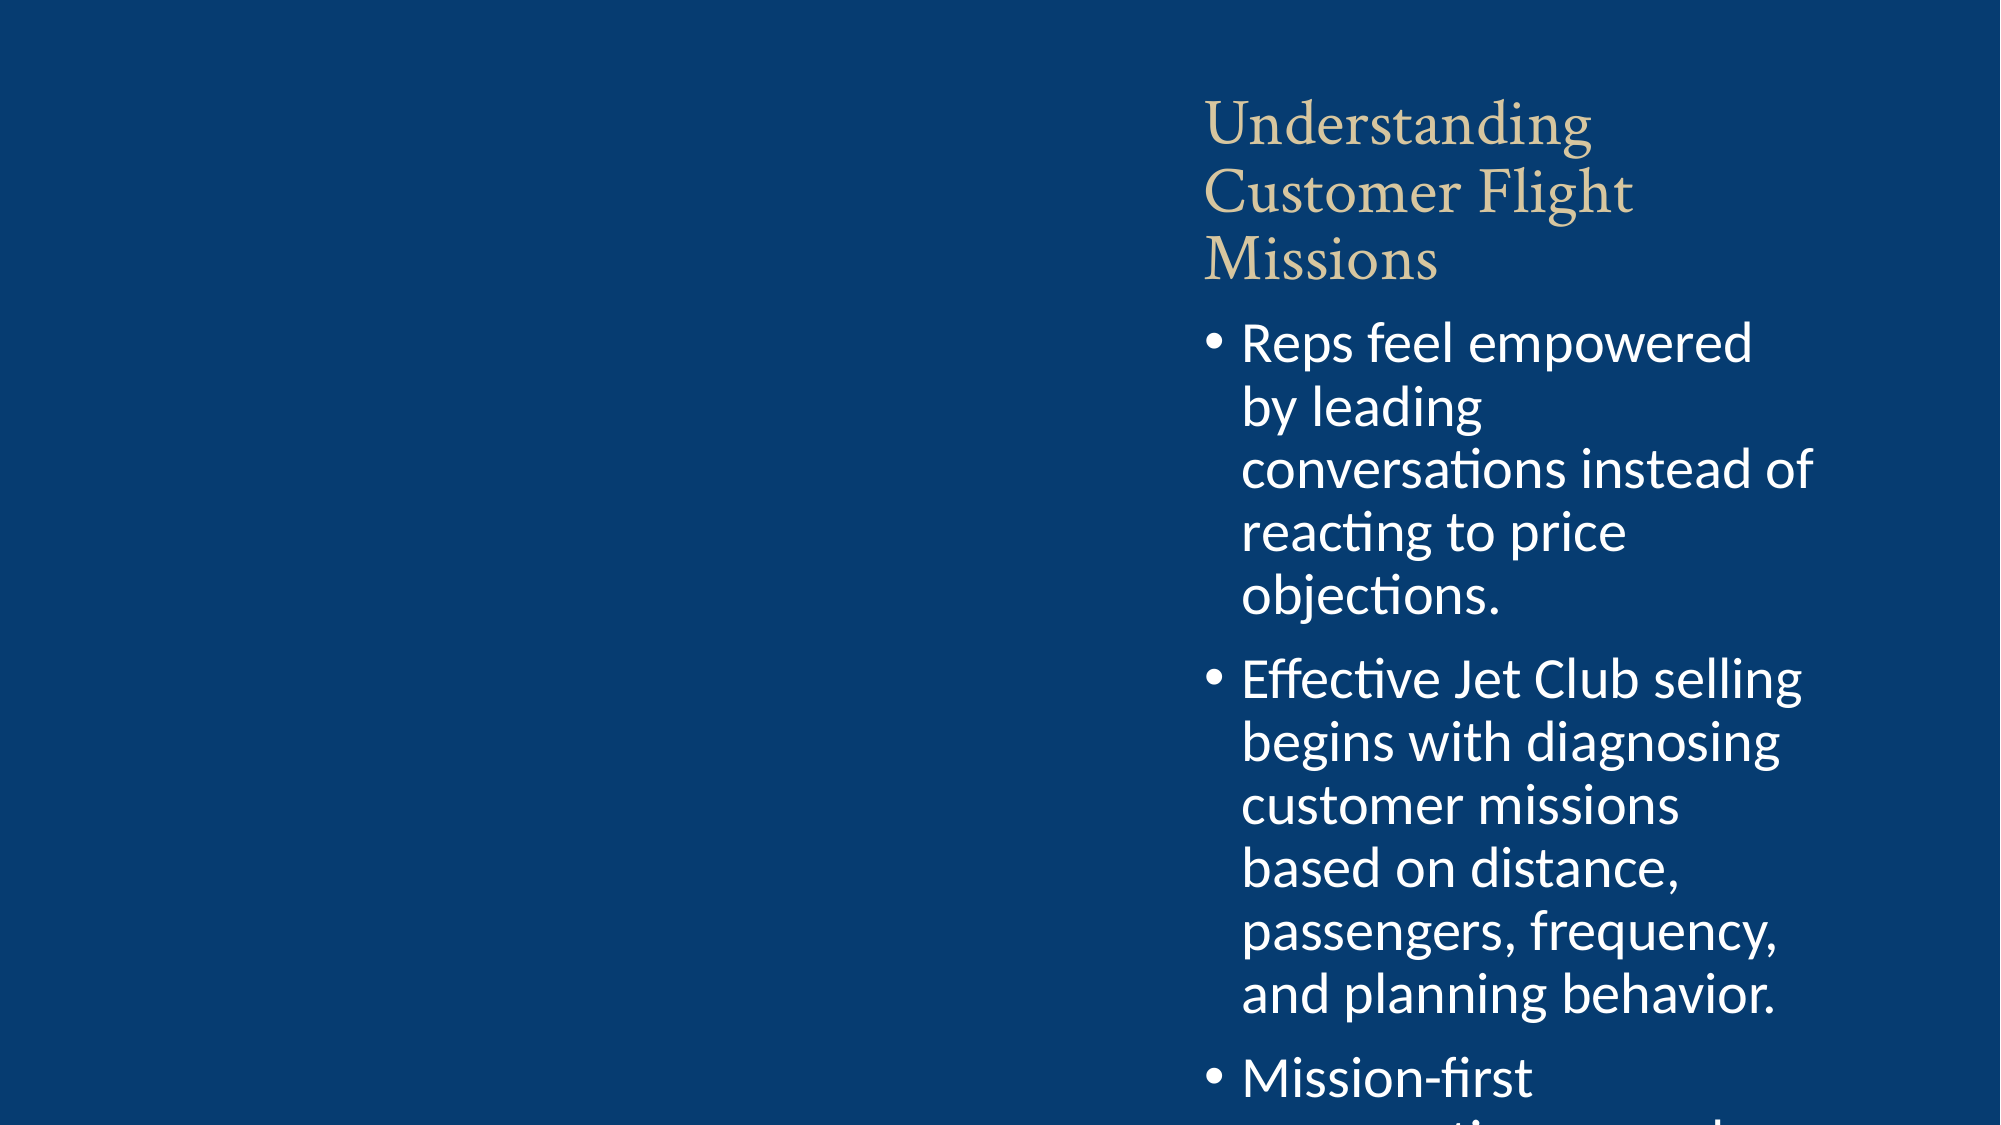

# Understanding Customer Flight Missions
Reps feel empowered by leading conversations instead of reacting to price objections.
Effective Jet Club selling begins with diagnosing customer missions based on distance, passengers, frequency, and planning behavior.
Mission-first conversations reveal misalignment in fractional and charter models.
Advisory selling builds trust and reduces price-based objections.